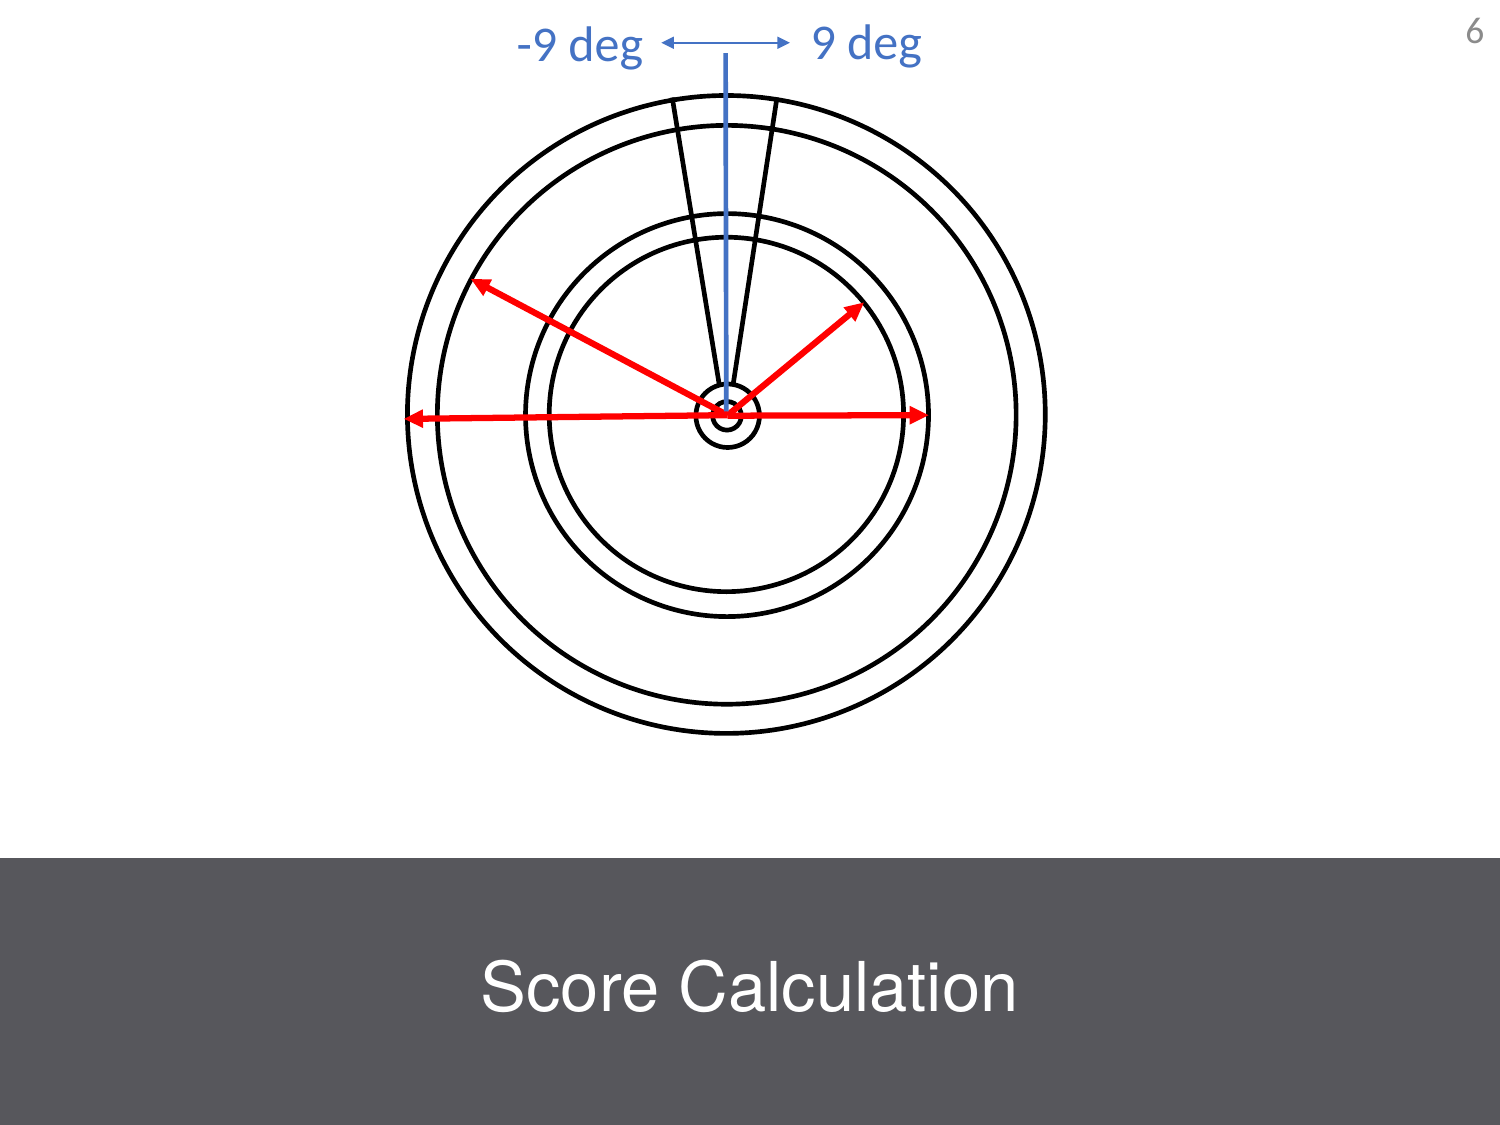

6

9 deg
-9 deg

# Score Calculation